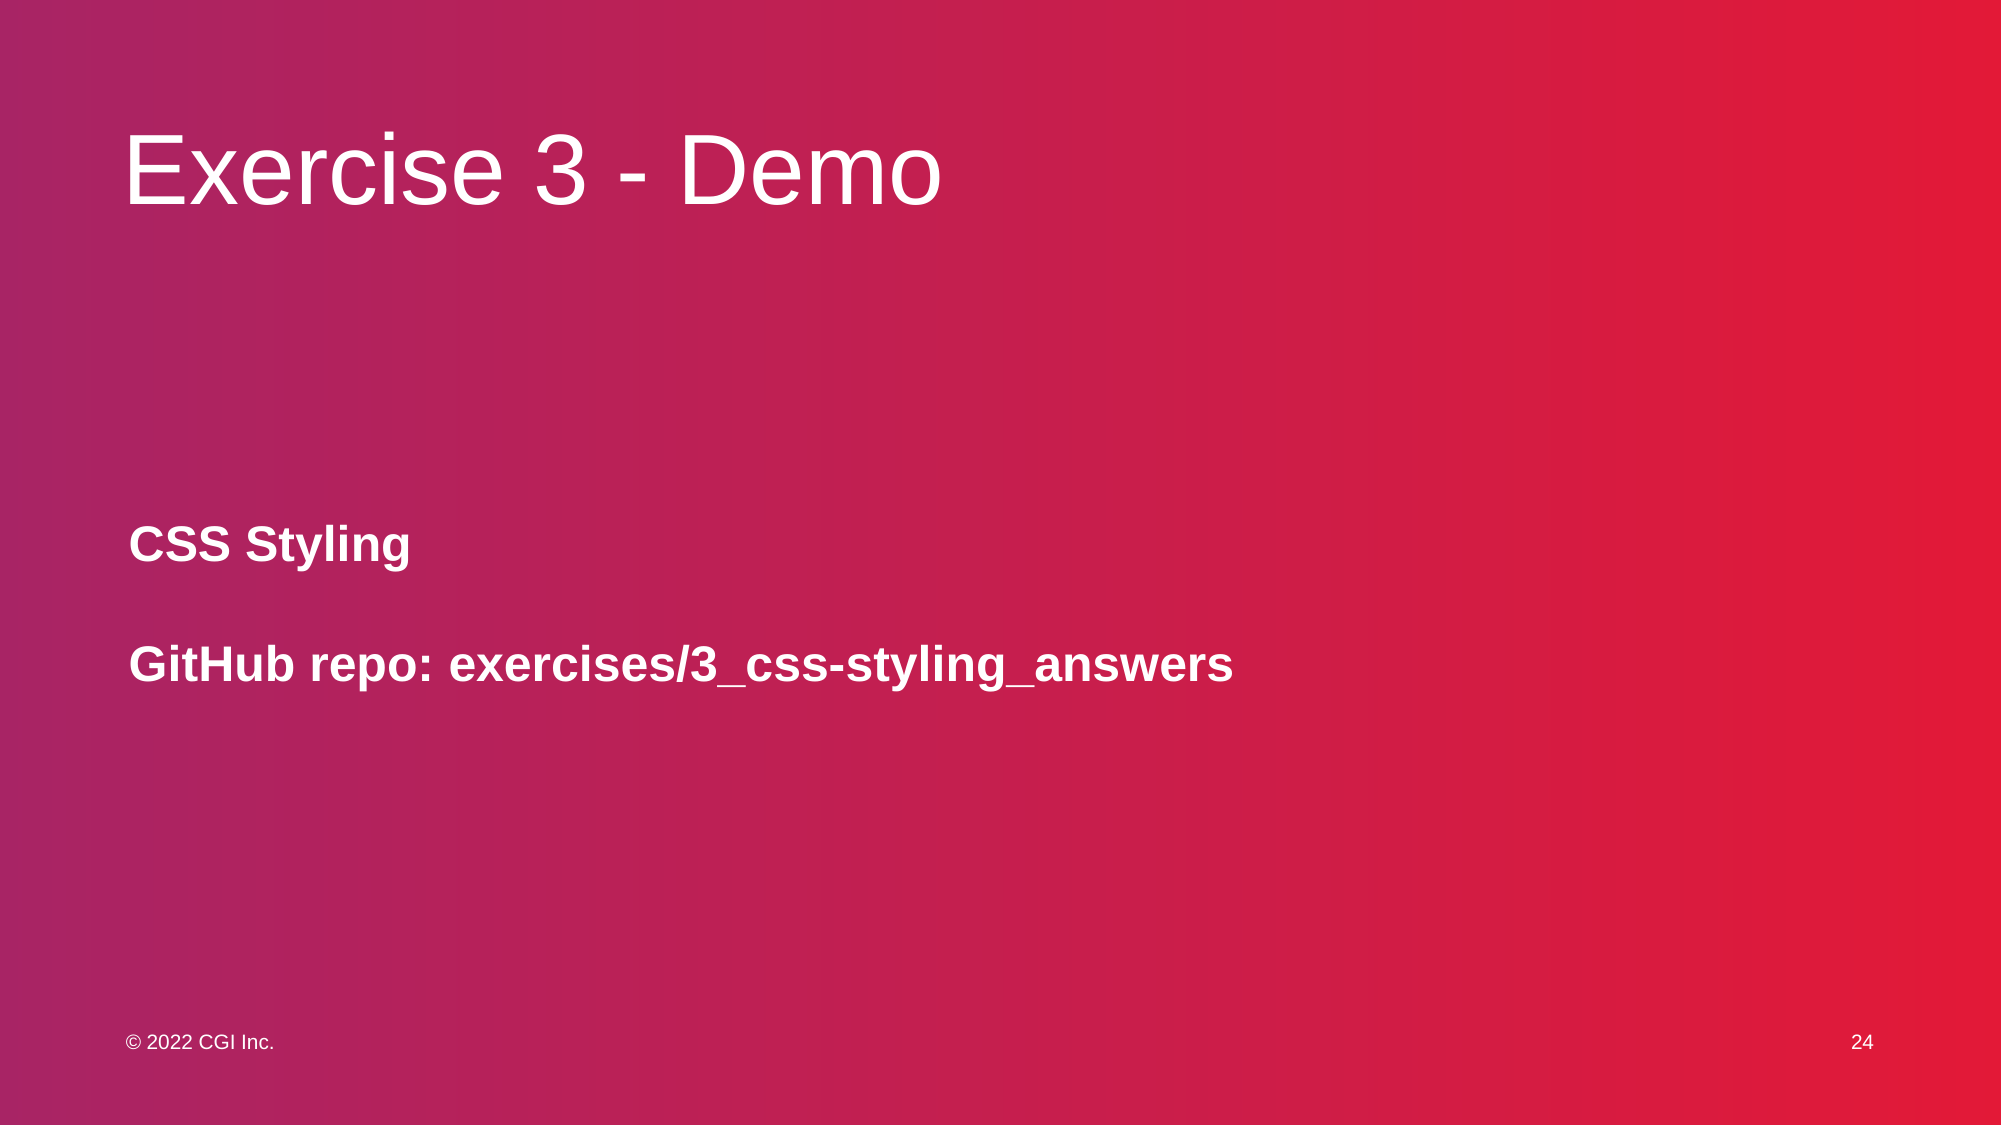

# Exercise 3 - Demo
CSS Styling

GitHub repo: exercises/3_css-styling_answers
24